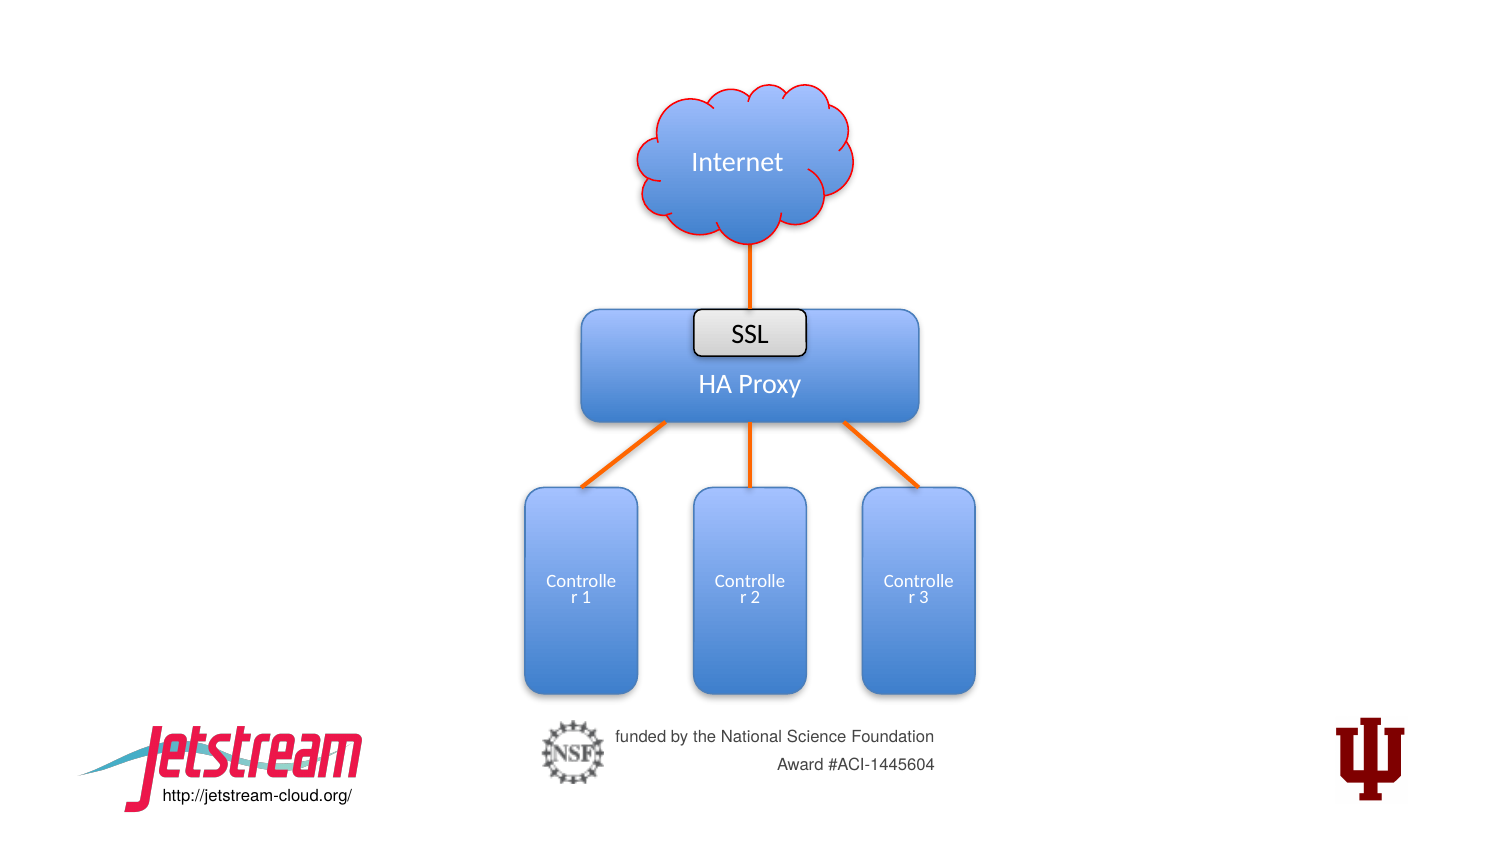

Internet

HA Proxy
SSL
Controller 1
Controller 2
Controller 3